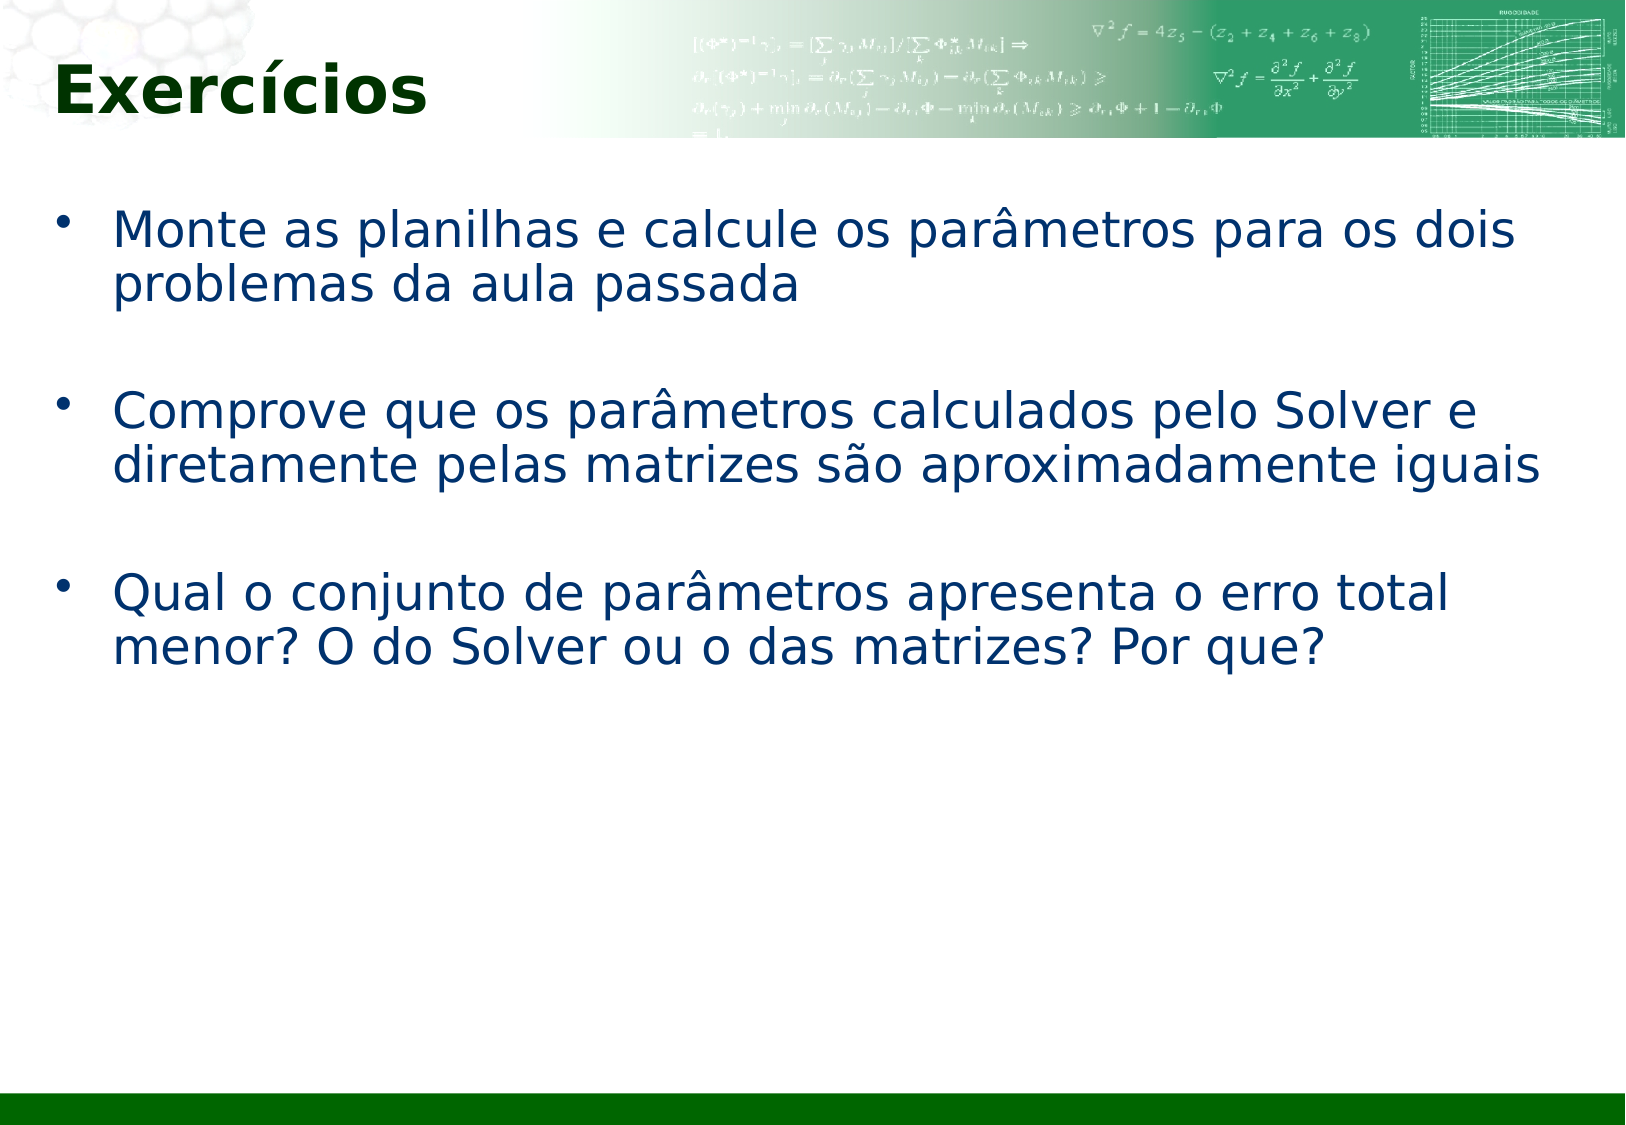

# Exercícios
Monte as planilhas e calcule os parâmetros para os dois problemas da aula passada

Comprove que os parâmetros calculados pelo Solver e diretamente pelas matrizes são aproximadamente iguais

Qual o conjunto de parâmetros apresenta o erro total menor? O do Solver ou o das matrizes? Por que?